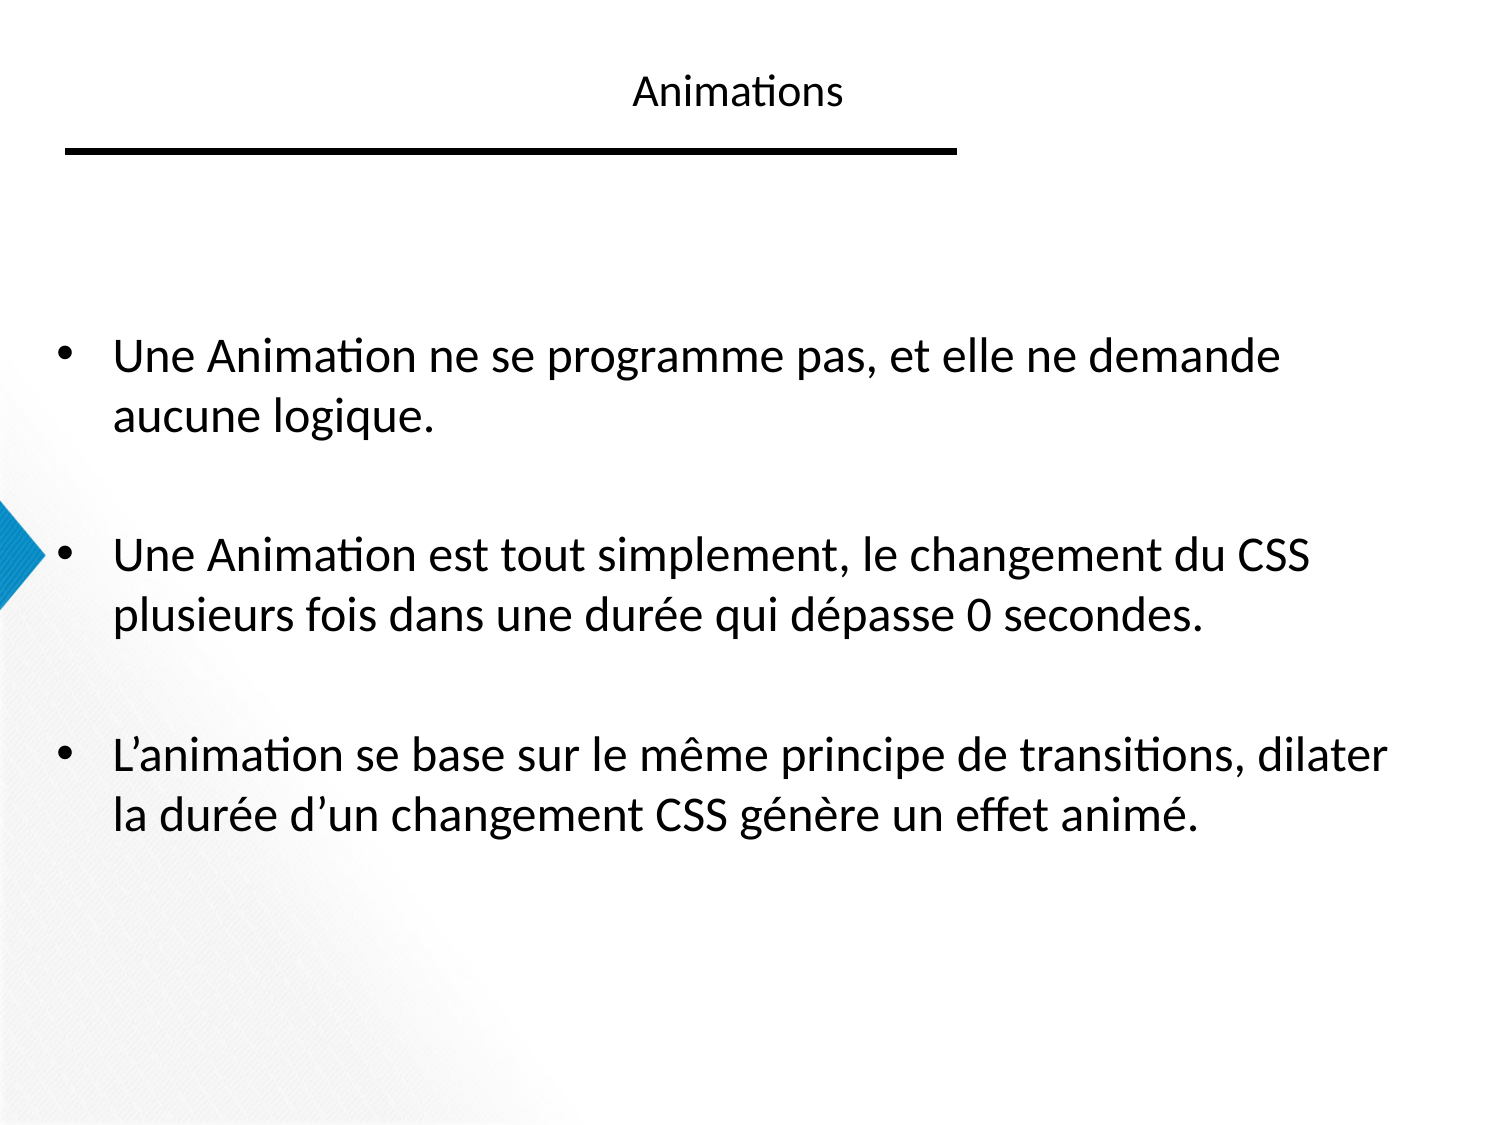

# Animations
Une Animation ne se programme pas, et elle ne demande aucune logique.

Une Animation est tout simplement, le changement du CSS plusieurs fois dans une durée qui dépasse 0 secondes.

L’animation se base sur le même principe de transitions, dilater la durée d’un changement CSS génère un effet animé.